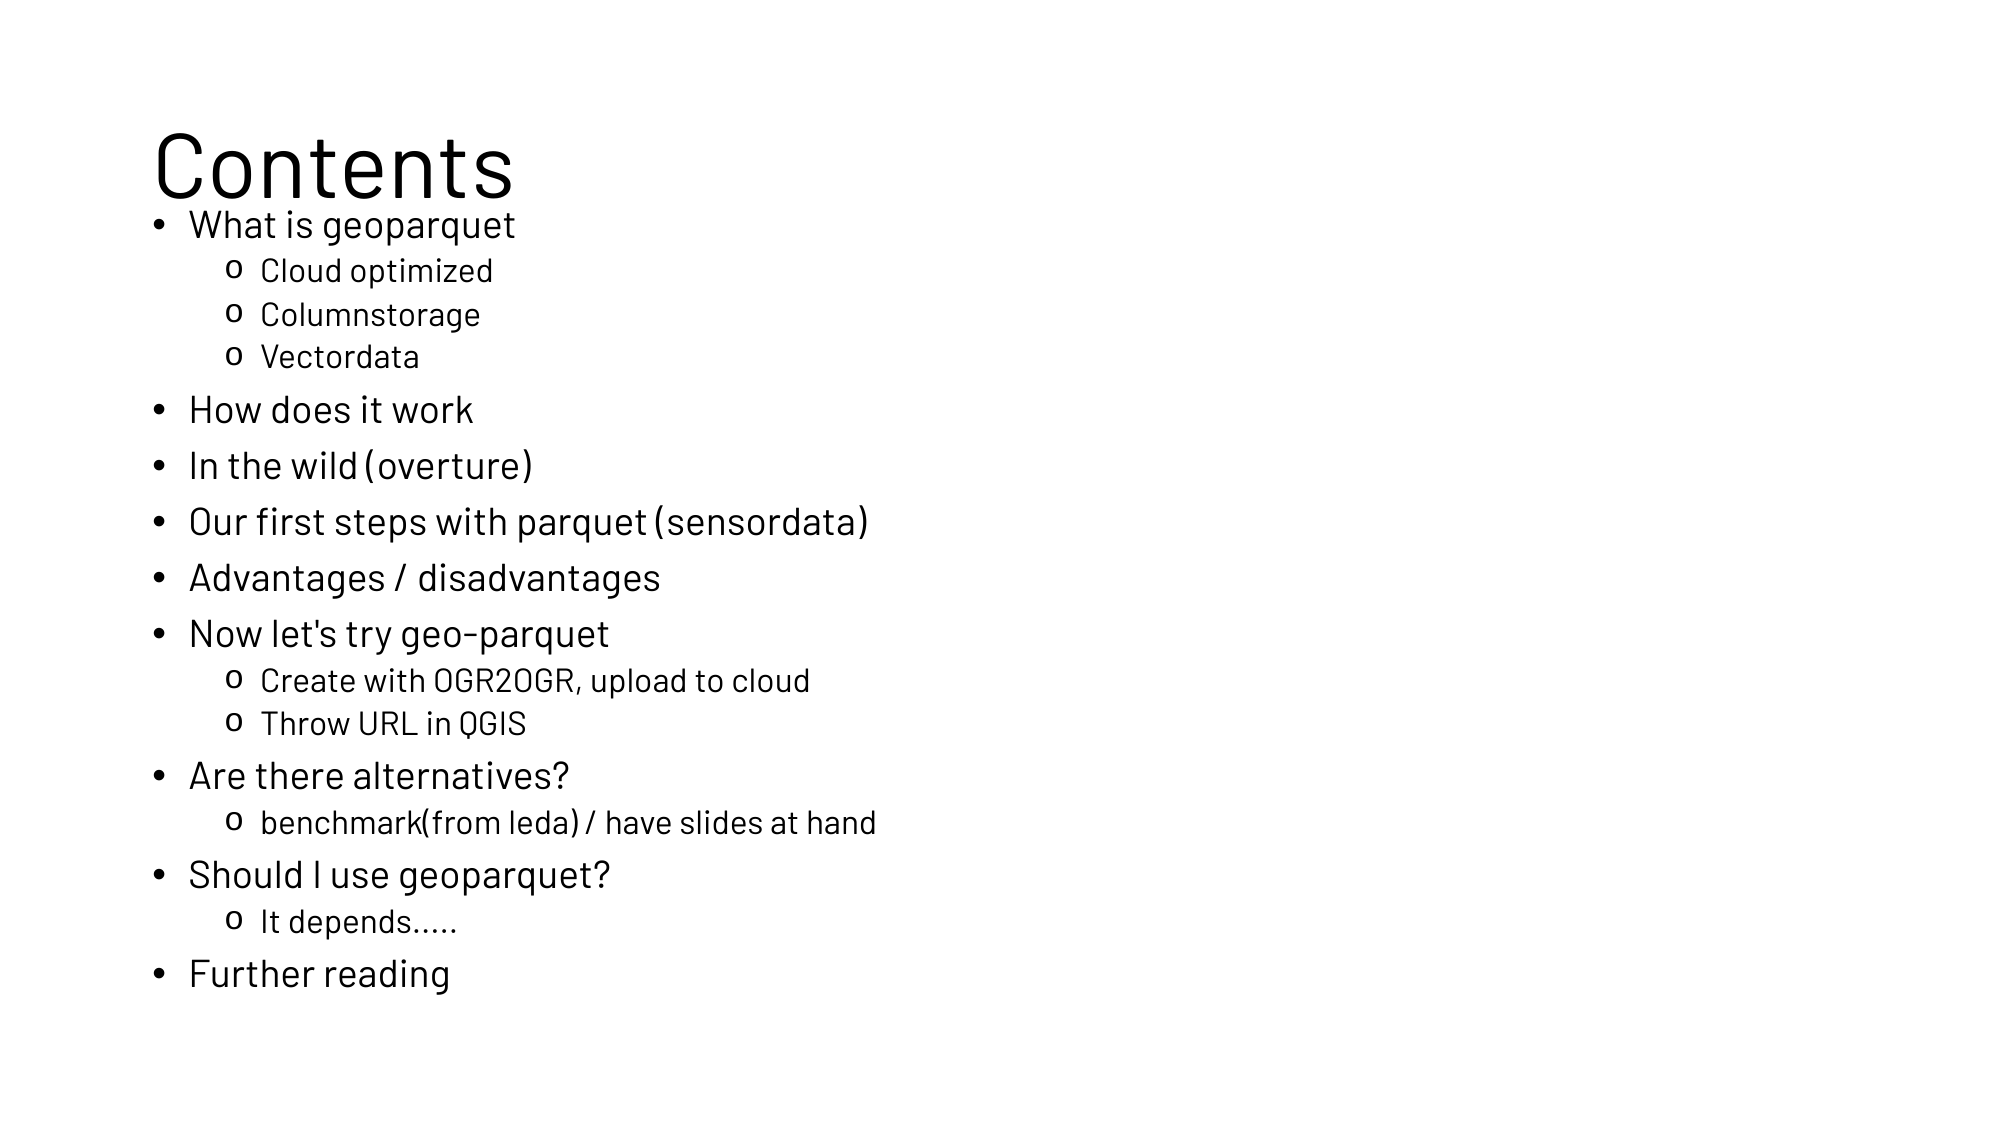

# Contents
What is geoparquet
Cloud optimized
Columnstorage
Vectordata
How does it work
In the wild (overture)
Our first steps with parquet (sensordata)
Advantages / disadvantages
Now let's try geo-parquet
Create with OGR2OGR, upload to cloud
Throw URL in QGIS
Are there alternatives?
benchmark(from leda) / have slides at hand
Should I use geoparquet?
It depends.....
Further reading